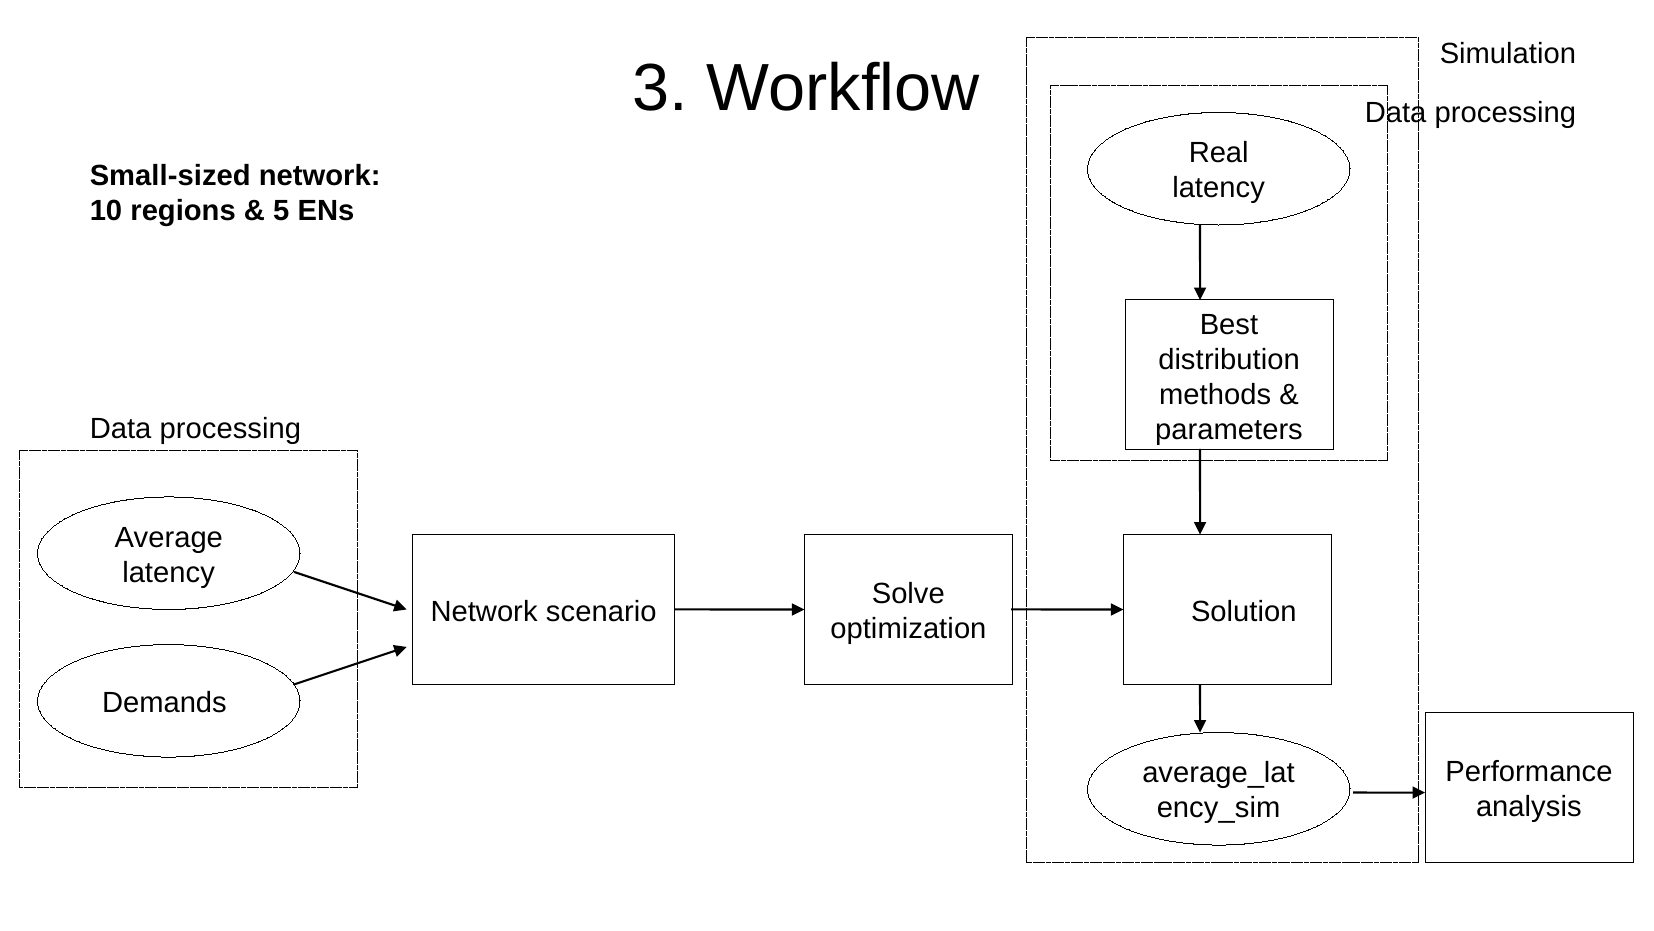

3. Workflow
Simulation

Data processing
Real latency
Small-sized network:
10 regions & 5 ENs

Best distribution methods & parameters
Data processing

Average latency
Network scenario
Solve optimization
    Solution

Demands

Performance analysis
average_latency_sim